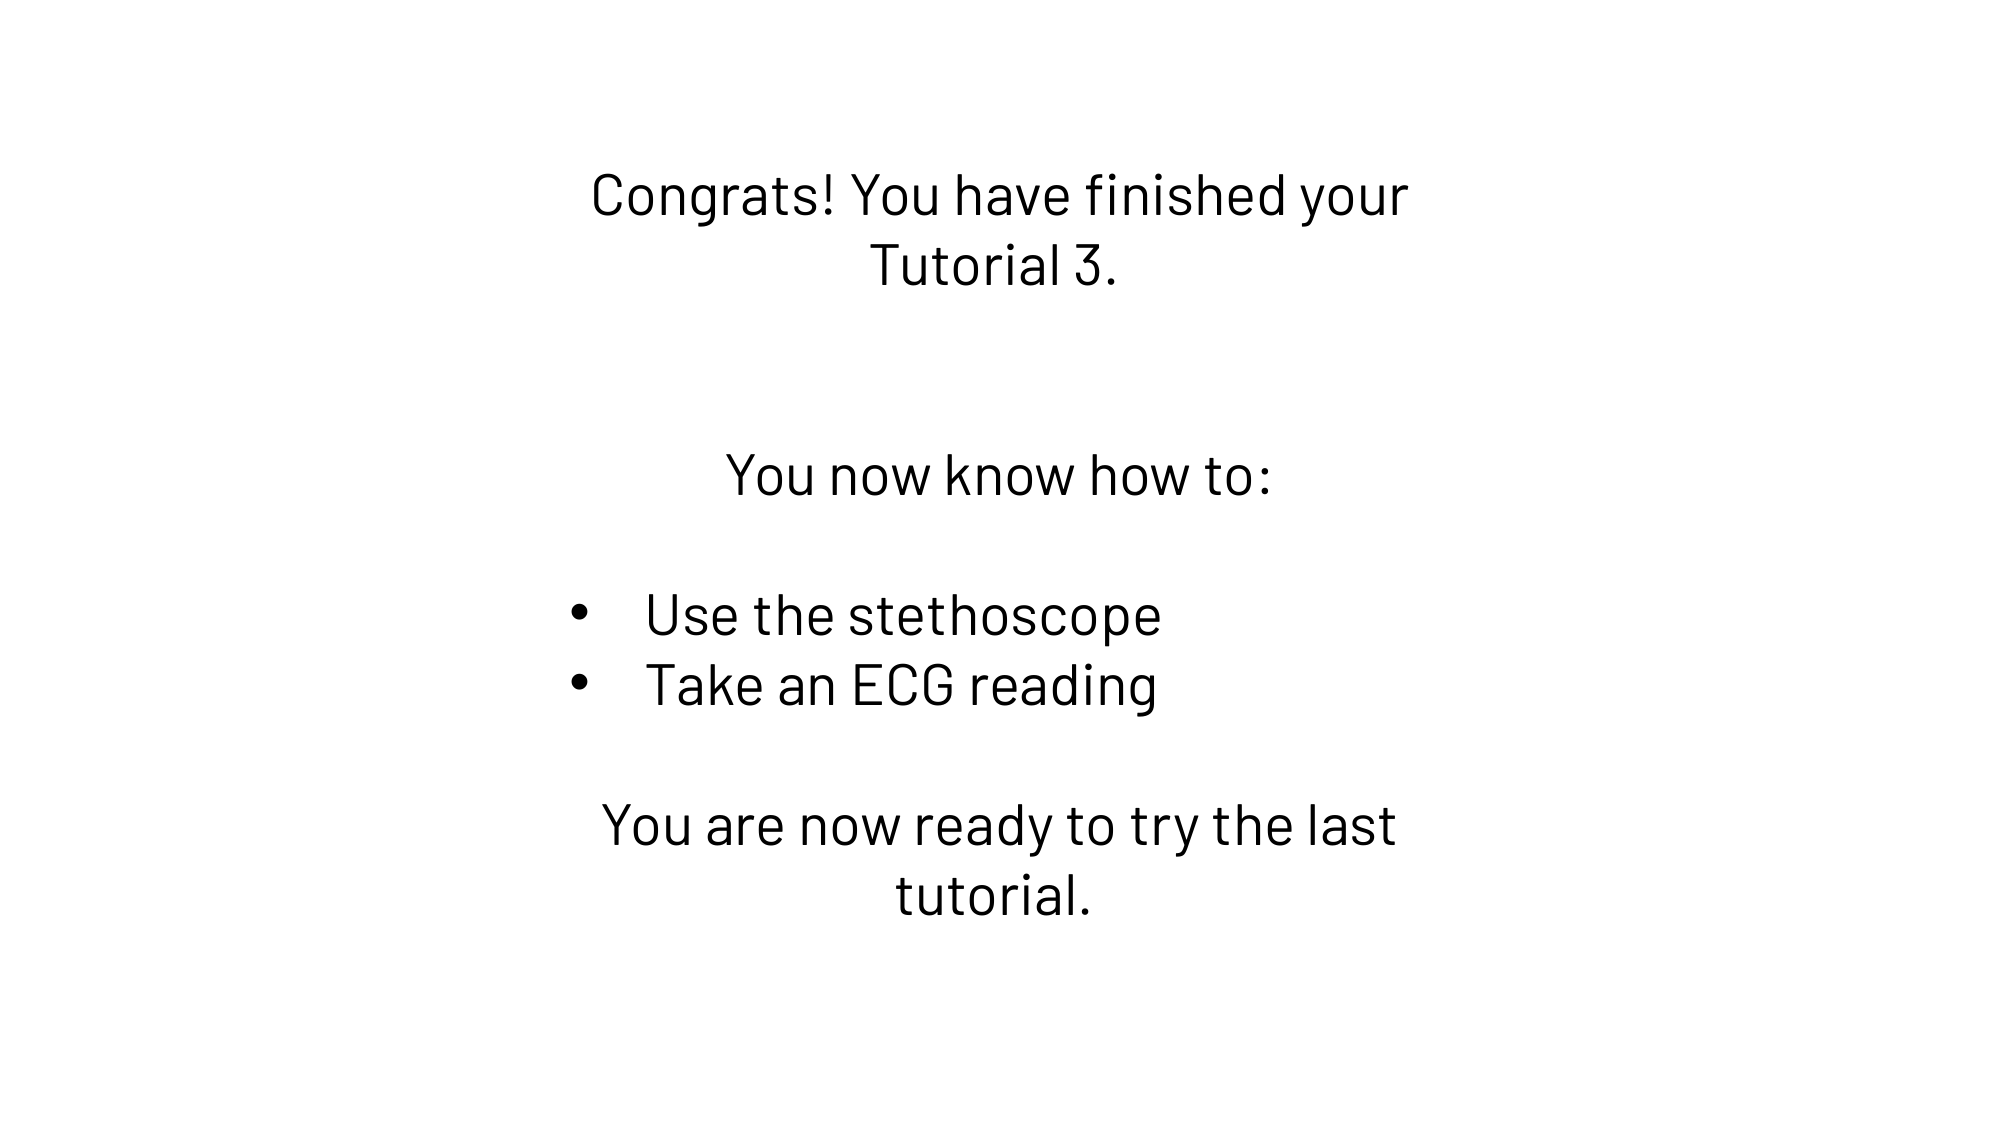

Congrats! You have finished your Tutorial 3.

You now know how to:

Use the stethoscope
Take an ECG reading

You are now ready to try the last tutorial.